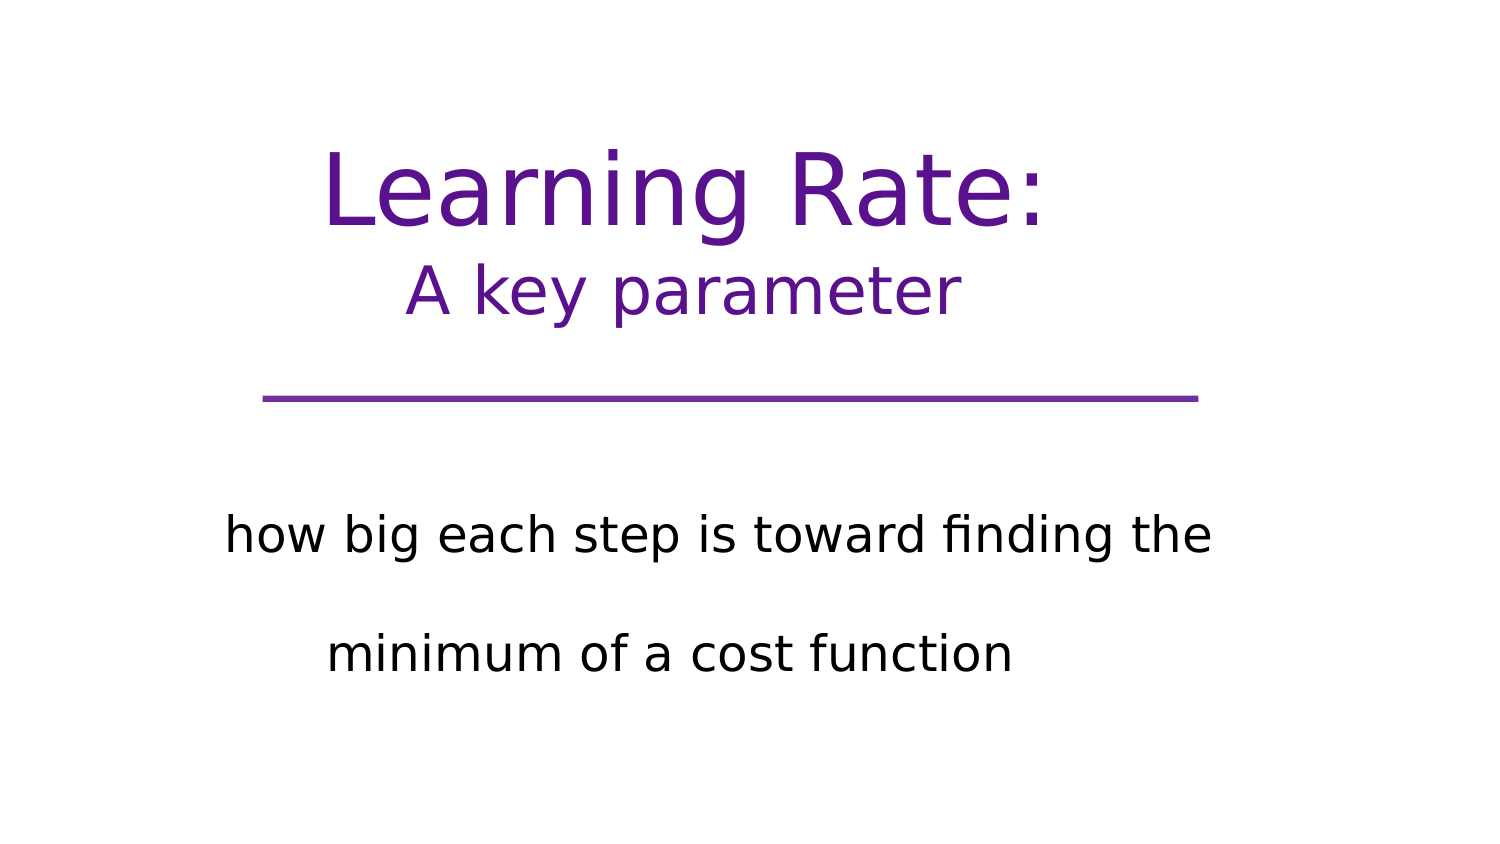

Learning Rate:
    A key parameter
# how big each step is toward finding the minimum of a cost function